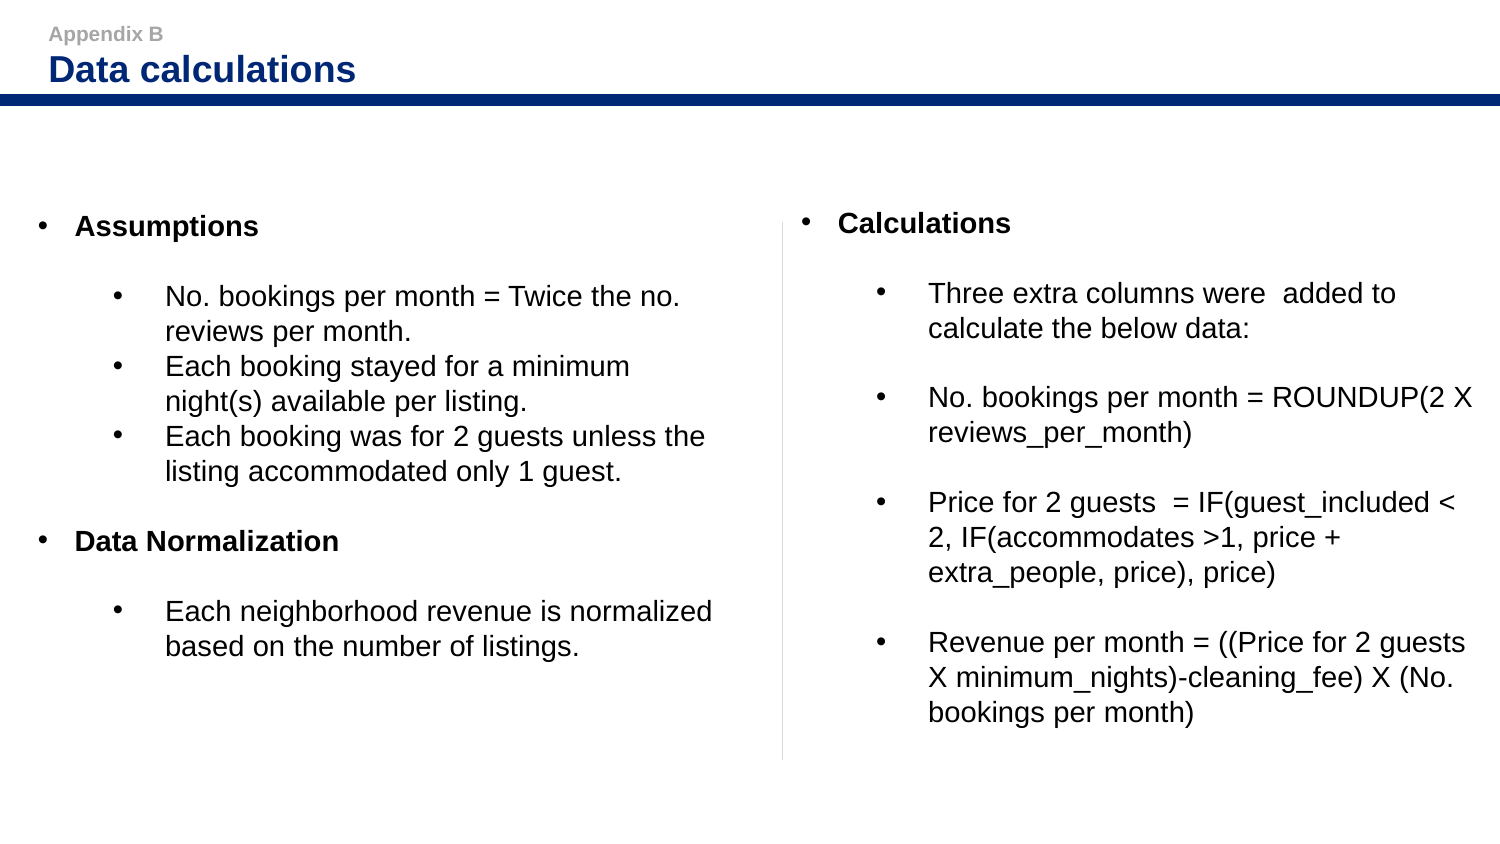

Appendix B
Data calculations
Calculations

Three extra columns were  added to calculate the below data:

No. bookings per month = ROUNDUP(2 X reviews_per_month)

Price for 2 guests  = IF(guest_included < 2, IF(accommodates >1, price + extra_people, price), price)

Revenue per month = ((Price for 2 guests X minimum_nights)-cleaning_fee) X (No. bookings per month)
Assumptions

No. bookings per month = Twice the no. reviews per month.
Each booking stayed for a minimum night(s) available per listing.
Each booking was for 2 guests unless the listing accommodated only 1 guest.

Data Normalization

Each neighborhood revenue is normalized based on the number of listings.

10